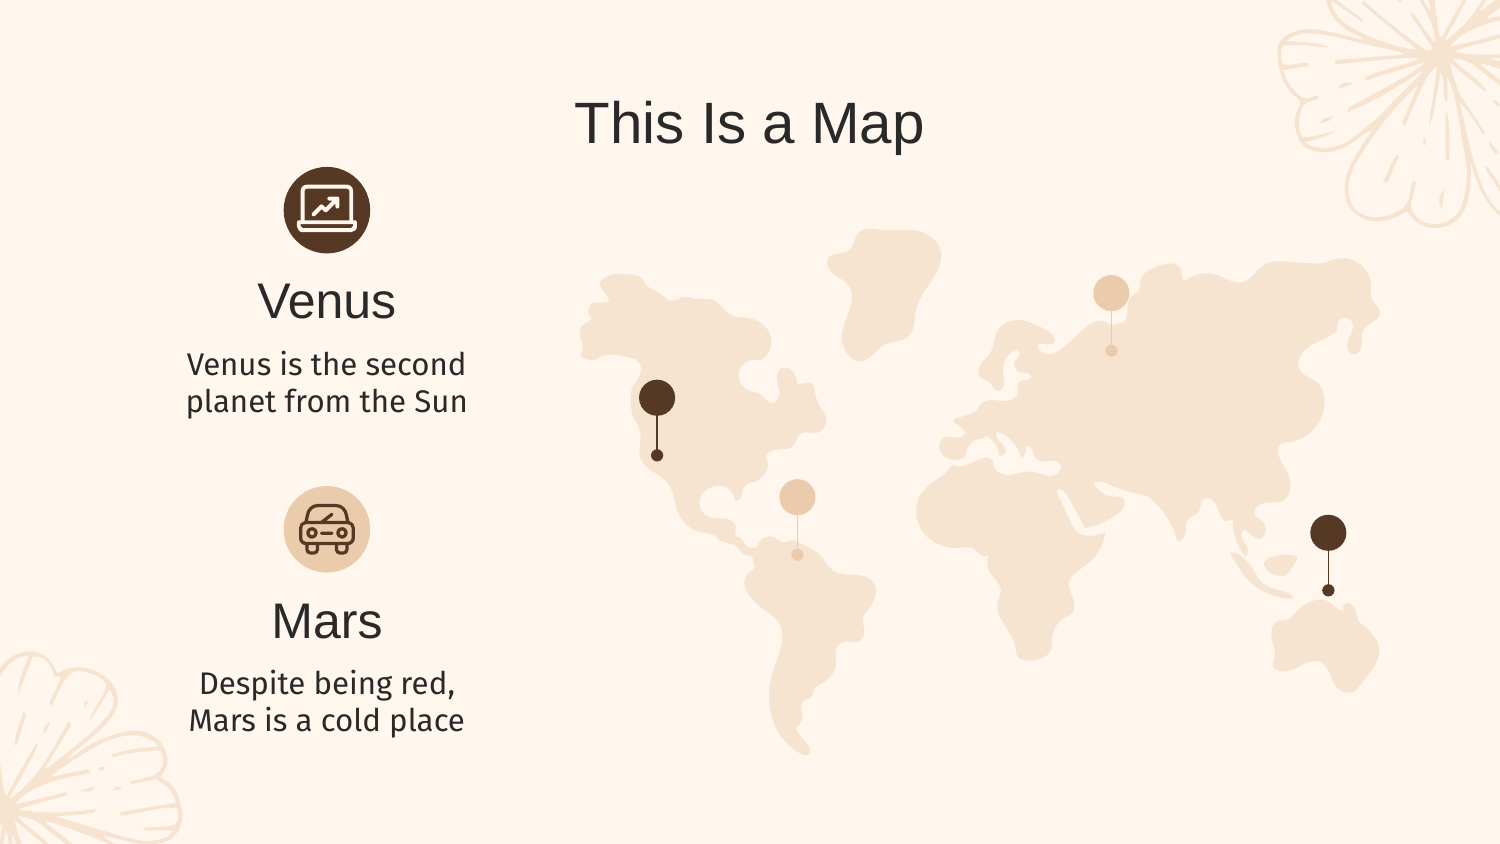

# This Is a Map

Venus

Venus is the second planet from the Sun

Mars
Despite being red, Mars is a cold place